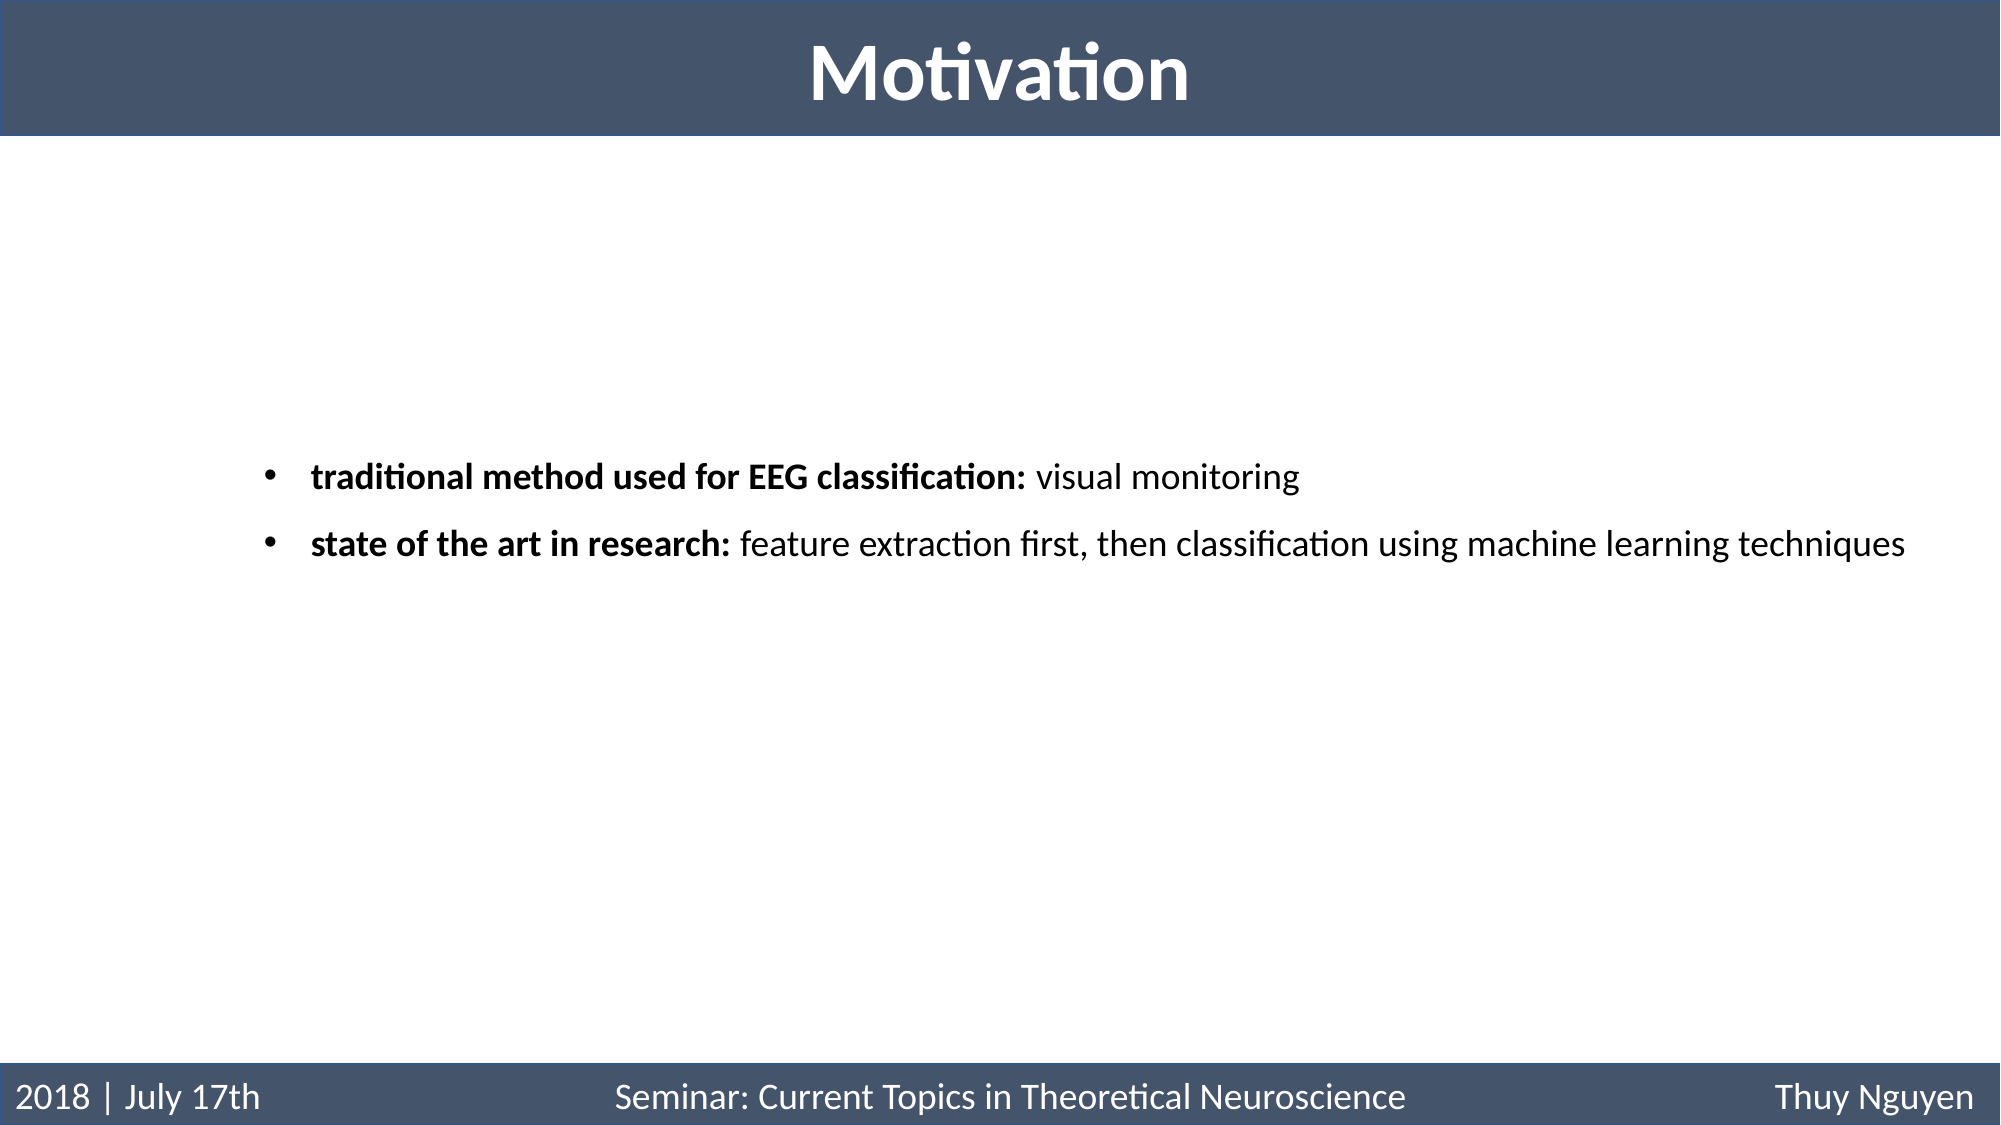

Motivation

traditional method used for EEG classification: visual monitoring
state of the art in research: feature extraction first, then classification using machine learning techniques

2018 | July 17th			Seminar: Current Topics in Theoretical Neuroscience		             Thuy Nguyen